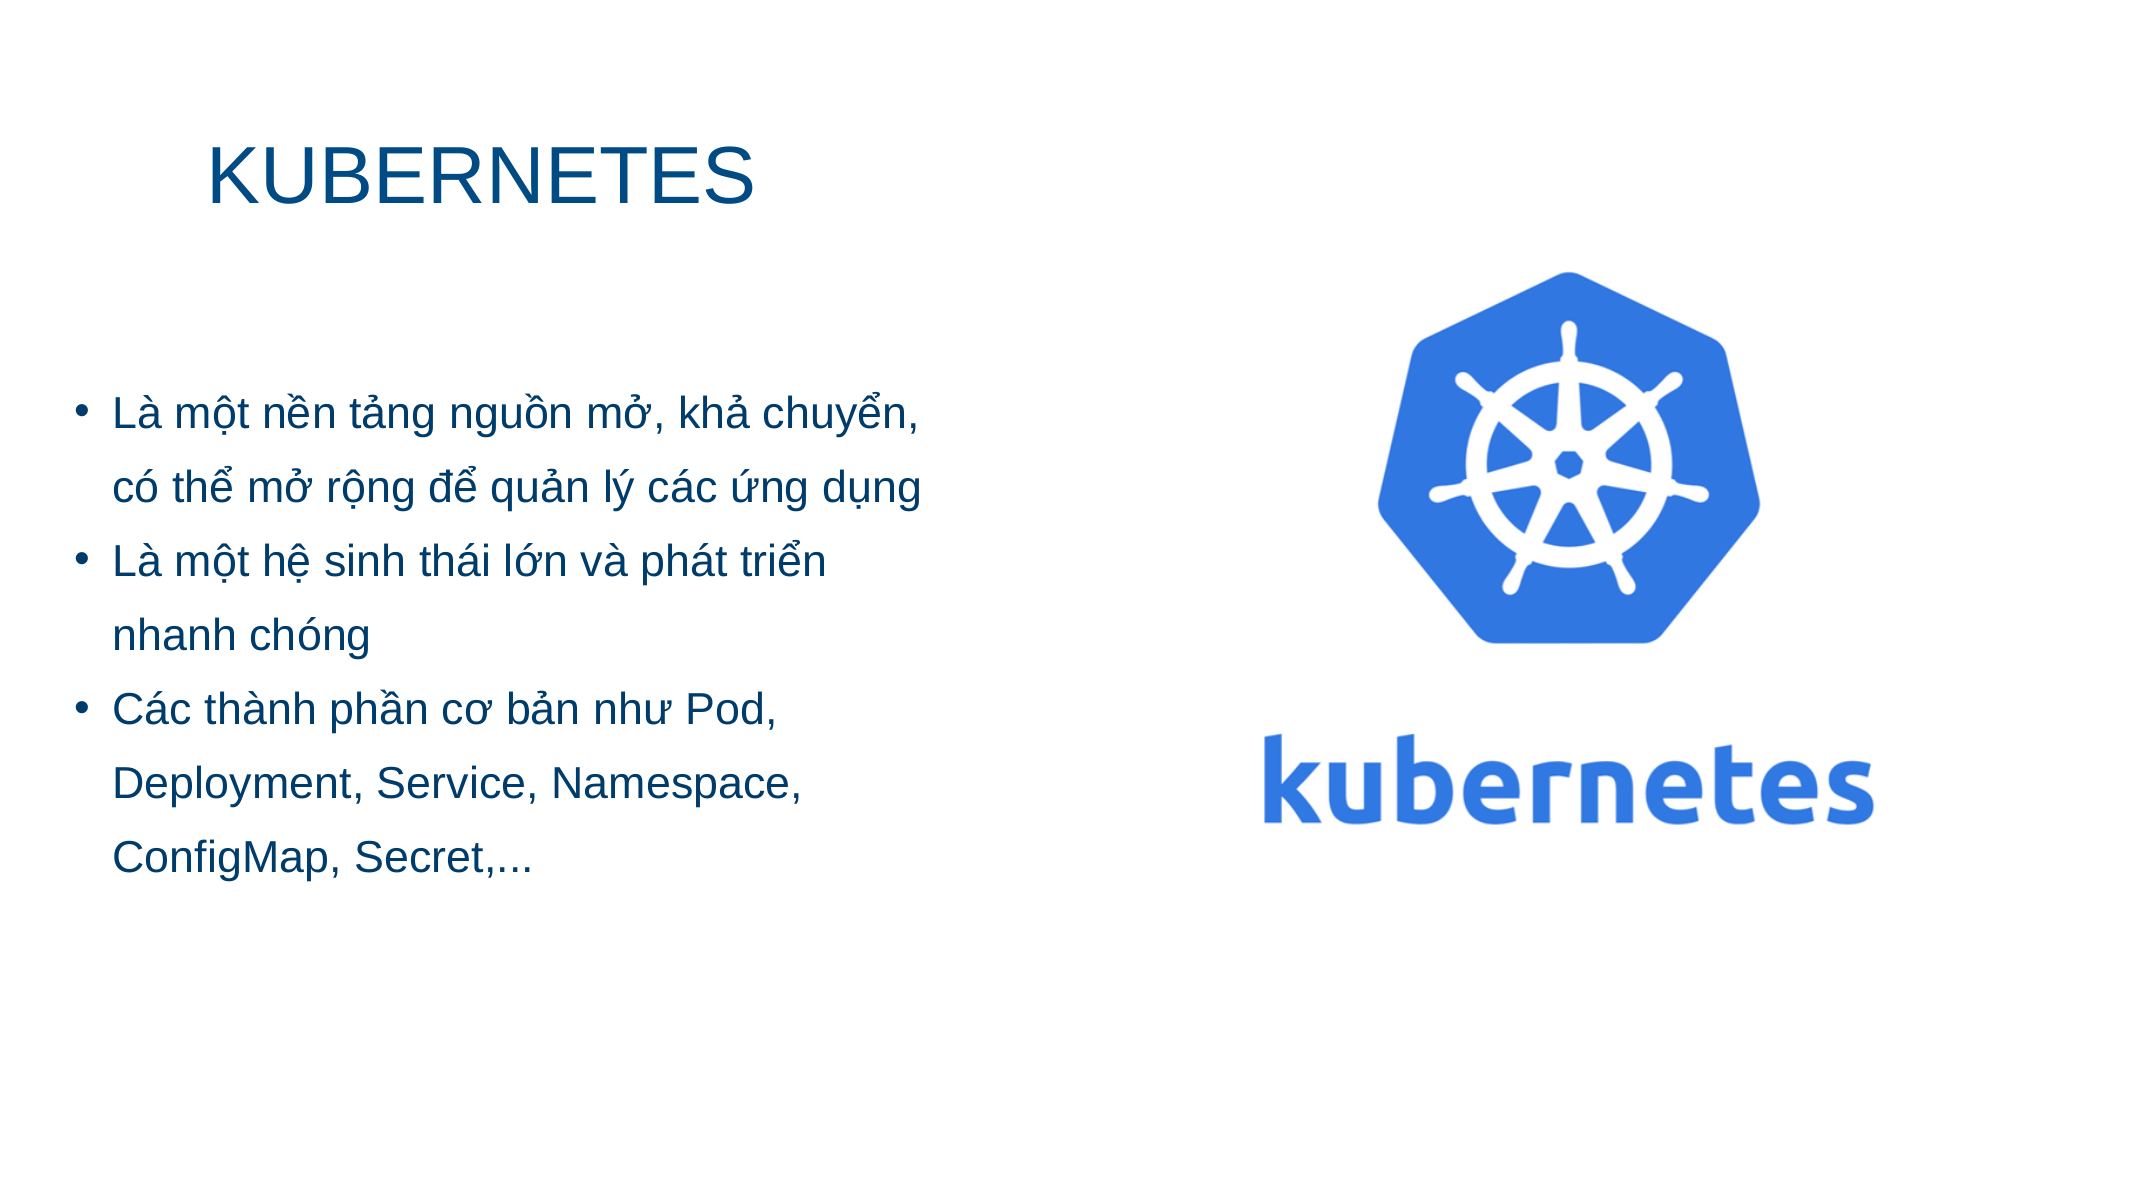

KUBERNETES

Là một nền tảng nguồn mở, khả chuyển, có thể mở rộng để quản lý các ứng dụng
Là một hệ sinh thái lớn và phát triển nhanh chóng
Các thành phần cơ bản như Pod, Deployment, Service, Namespace, ConfigMap, Secret,...